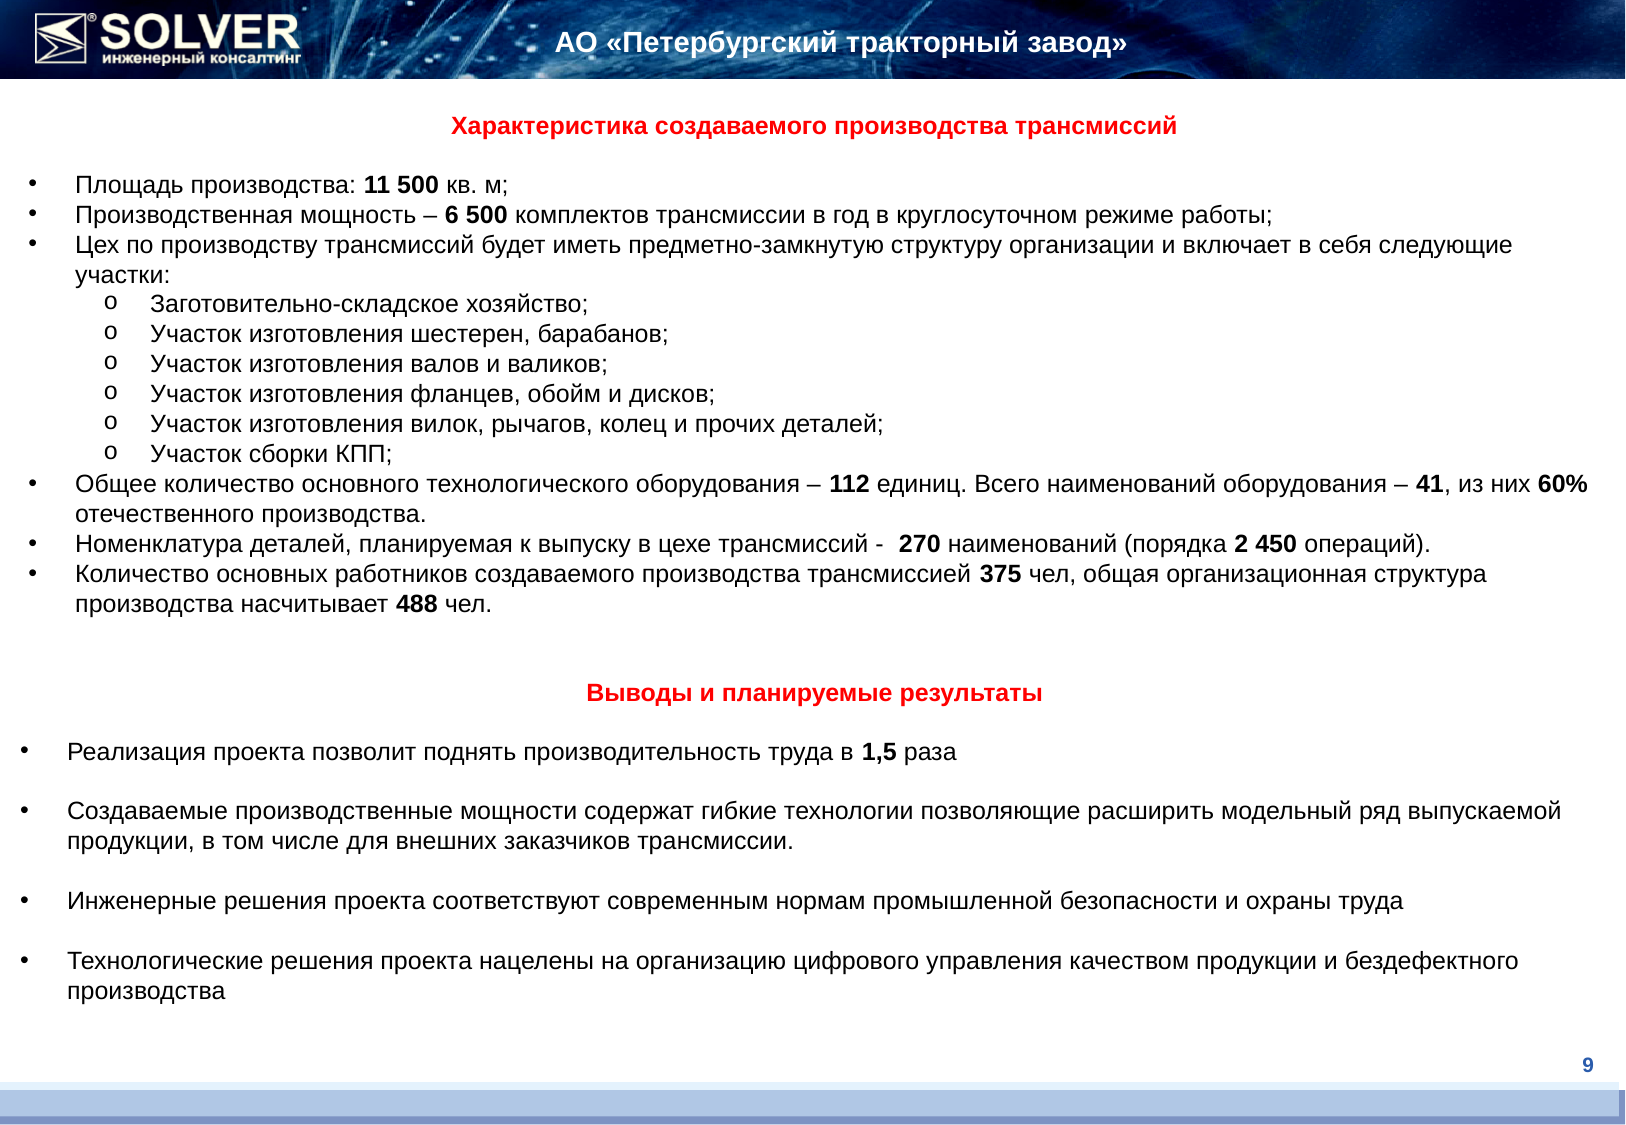

АО «Петербургский тракторный завод»
Характеристика создаваемого производства трансмиссий
Площадь производства: 11 500 кв. м;
Производственная мощность – 6 500 комплектов трансмиссии в год в круглосуточном режиме работы;
Цех по производству трансмиссий будет иметь предметно-замкнутую структуру организации и включает в себя следующие участки:
Заготовительно-складское хозяйство;
Участок изготовления шестерен, барабанов;
Участок изготовления валов и валиков;
Участок изготовления фланцев, обойм и дисков;
Участок изготовления вилок, рычагов, колец и прочих деталей;
Участок сборки КПП;
Общее количество основного технологического оборудования – 112 единиц. Всего наименований оборудования – 41, из них 60% отечественного производства.
Номенклатура деталей, планируемая к выпуску в цехе трансмиссий -  270 наименований (порядка 2 450 операций).
Количество основных работников создаваемого производства трансмиссией 375 чел, общая организационная структура производства насчитывает 488 чел.
Выводы и планируемые результаты
Реализация проекта позволит поднять производительность труда в 1,5 раза

Создаваемые производственные мощности содержат гибкие технологии позволяющие расширить модельный ряд выпускаемой продукции, в том числе для внешних заказчиков трансмиссии.

Инженерные решения проекта соответствуют современным нормам промышленной безопасности и охраны труда

Технологические решения проекта нацелены на организацию цифрового управления качеством продукции и бездефектного производства
9